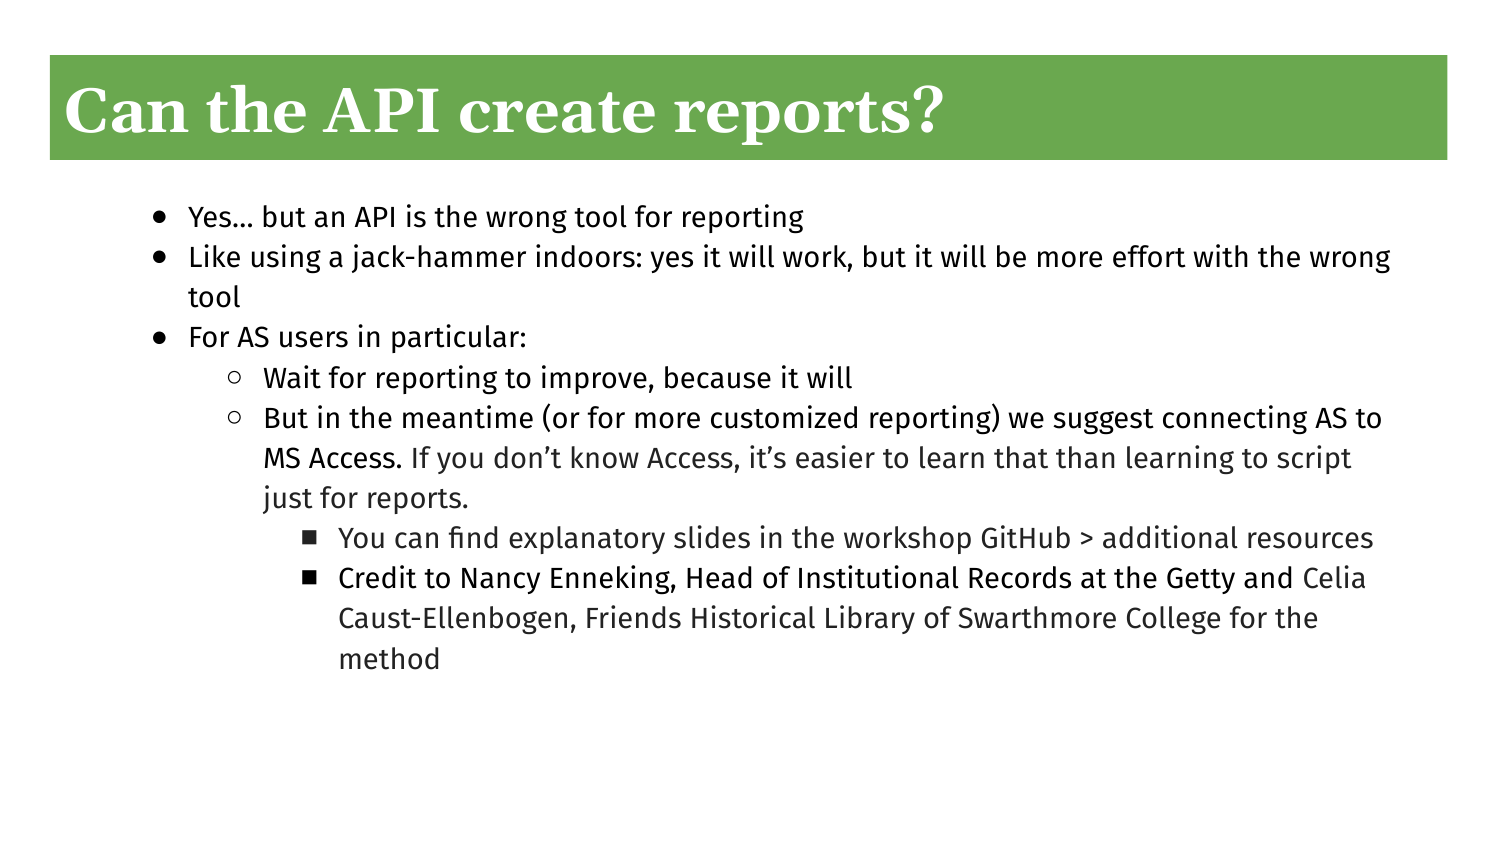

# Can the API create reports?
Yes… but an API is the wrong tool for reporting
Like using a jack-hammer indoors: yes it will work, but it will be more effort with the wrong tool
For AS users in particular:
Wait for reporting to improve, because it will
But in the meantime (or for more customized reporting) we suggest connecting AS to MS Access. If you don’t know Access, it’s easier to learn that than learning to script just for reports.
You can find explanatory slides in the workshop GitHub > additional resources
Credit to Nancy Enneking, Head of Institutional Records at the Getty and Celia Caust-Ellenbogen, Friends Historical Library of Swarthmore College for the method